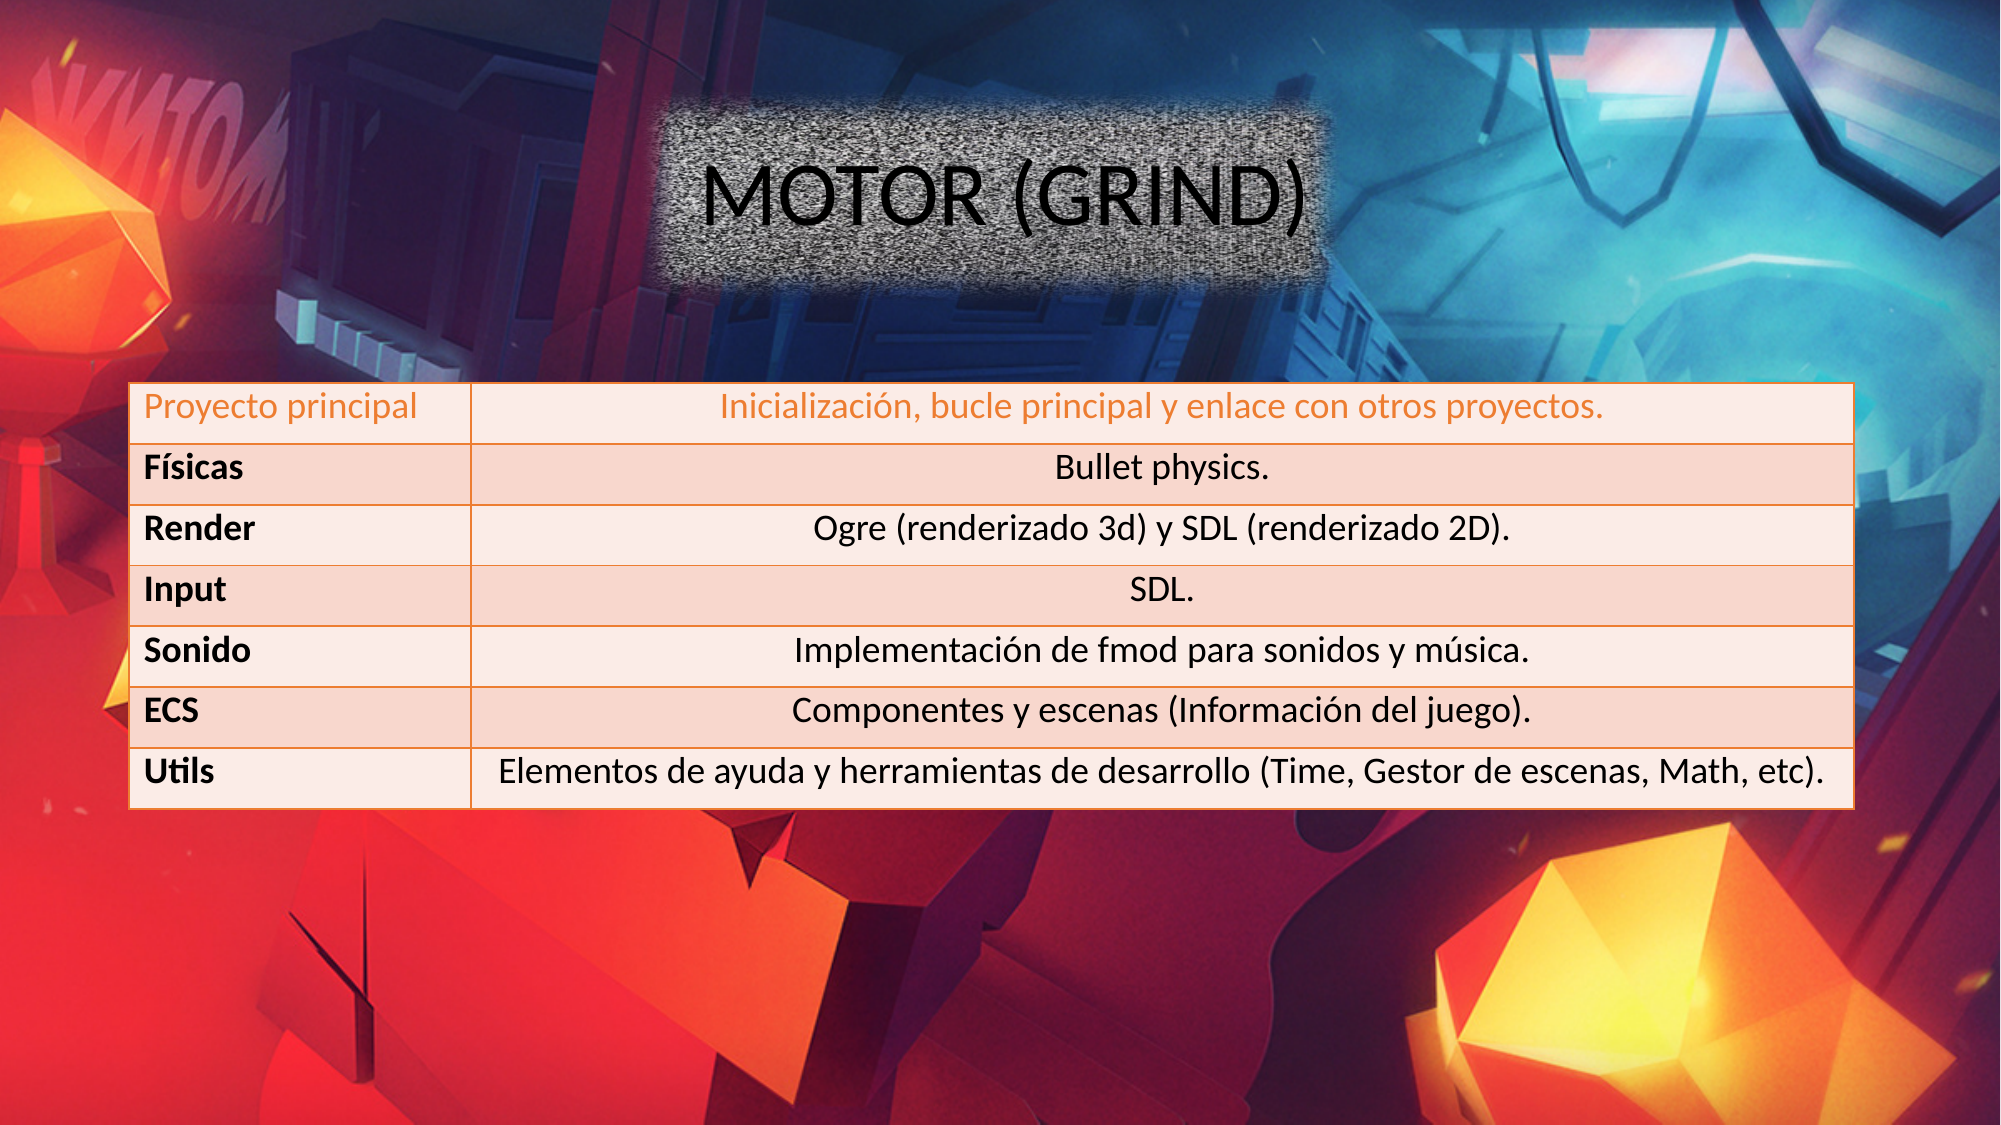

# MOTOR (GRIND)

| Proyecto principal | Inicialización, bucle principal y enlace con otros proyectos. |
| --- | --- |
| Físicas | Bullet physics. |
| Render | Ogre (renderizado 3d) y SDL (renderizado 2D). |
| Input | SDL. |
| Sonido | Implementación de fmod para sonidos y música. |
| ECS | Componentes y escenas (Información del juego). |
| Utils | Elementos de ayuda y herramientas de desarrollo (Time, Gestor de escenas, Math, etc). |